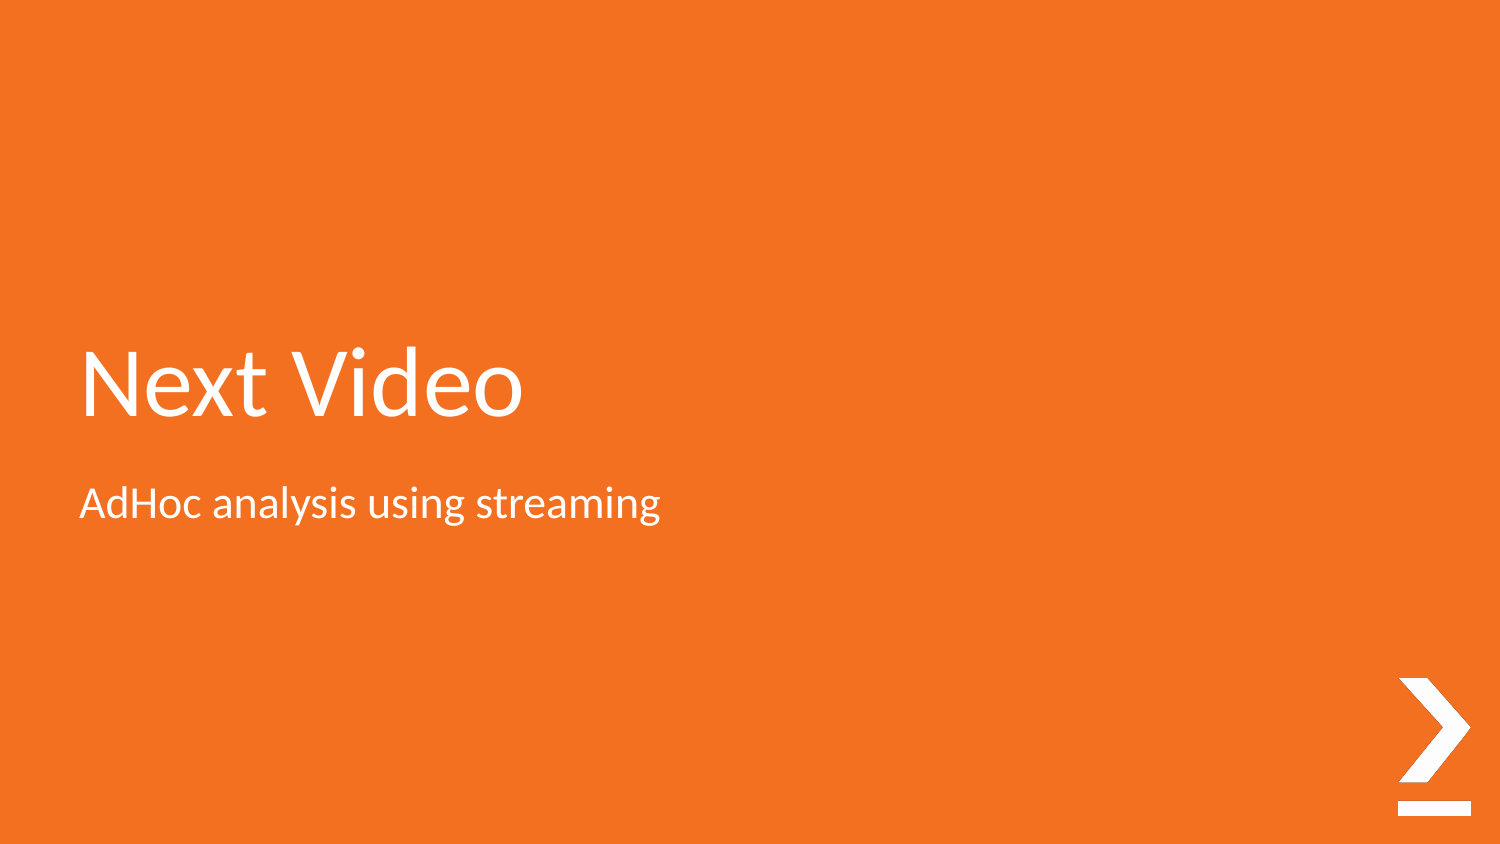

# Next Video
AdHoc analysis using streaming